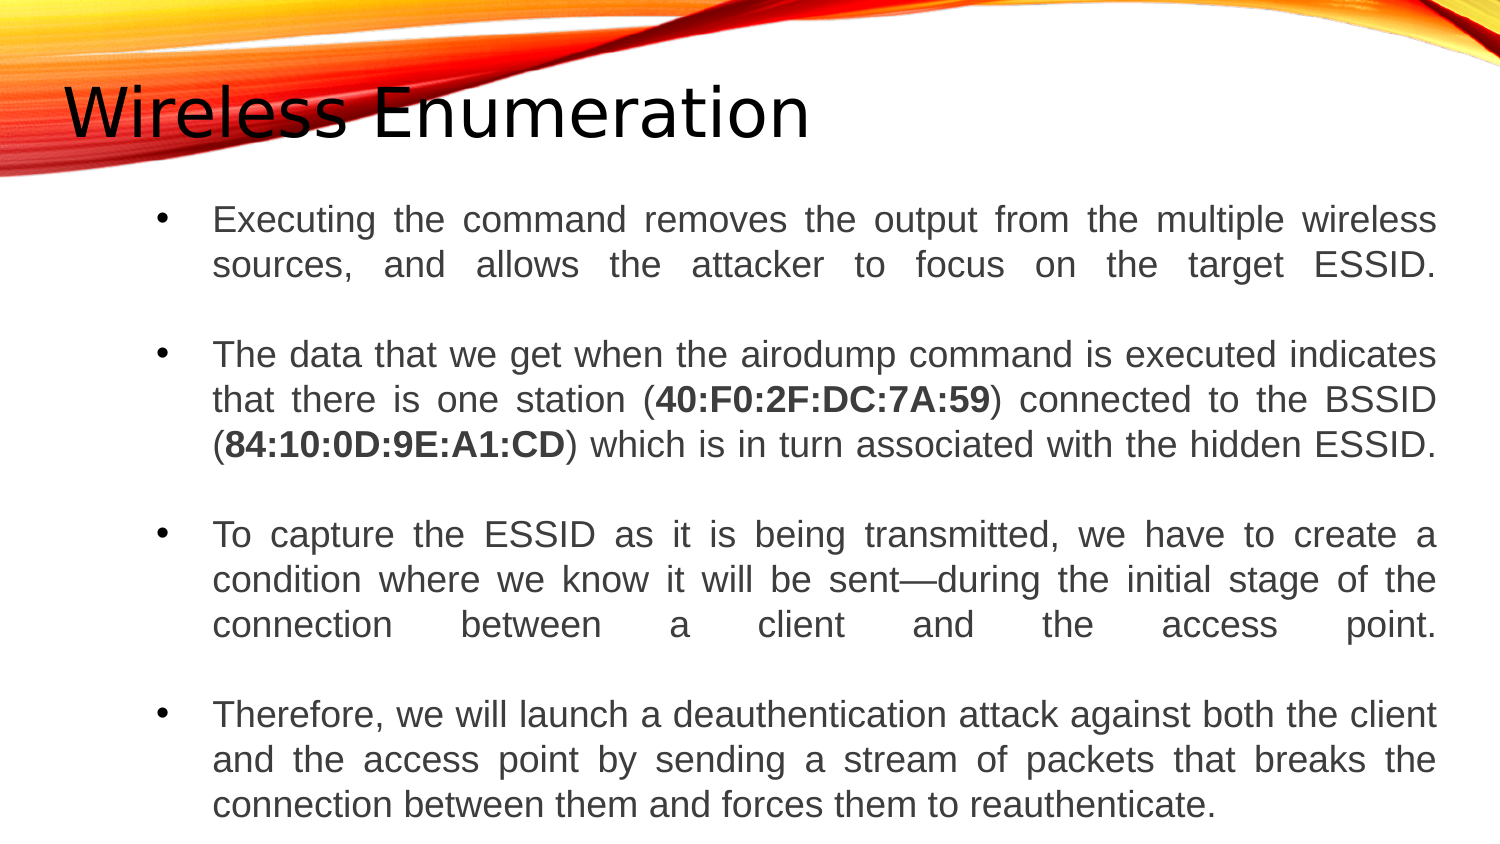

# Wireless Enumeration

Executing the command removes the output from the multiple wireless sources, and allows the attacker to focus on the target ESSID.
The data that we get when the airodump command is executed indicates that there is one station (40:F0:2F:DC:7A:59) connected to the BSSID (84:10:0D:9E:A1:CD) which is in turn associated with the hidden ESSID.
To capture the ESSID as it is being transmitted, we have to create a condition where we know it will be sent—during the initial stage of the connection between a client and the access point.
Therefore, we will launch a deauthentication attack against both the client and the access point by sending a stream of packets that breaks the connection between them and forces them to reauthenticate.